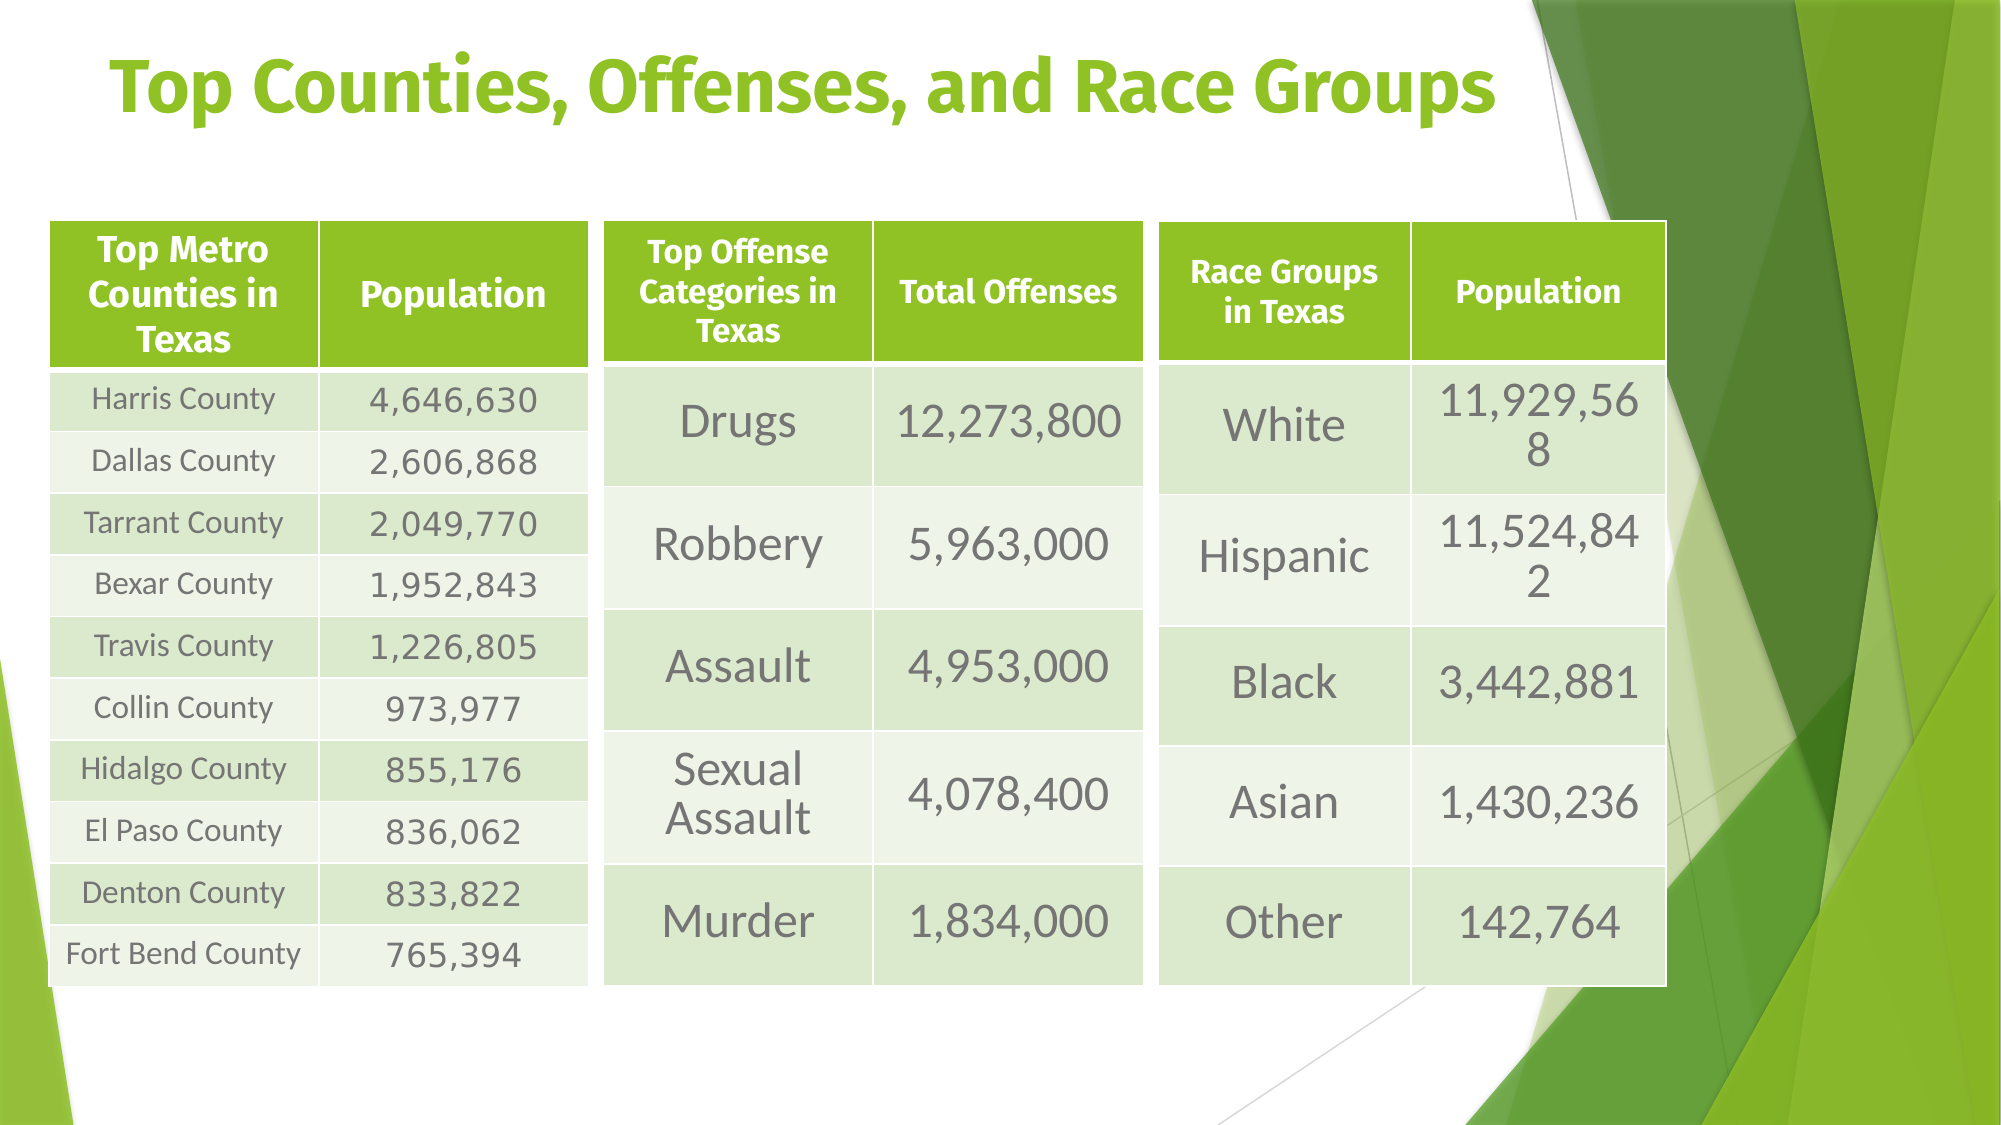

# Top Counties, Offenses, and Race Groups
| Top Metro Counties in Texas | Population |
| --- | --- |
| Harris County | 4,646,630 |
| Dallas County | 2,606,868 |
| Tarrant County | 2,049,770 |
| Bexar County | 1,952,843 |
| Travis County | 1,226,805 |
| Collin County | 973,977 |
| Hidalgo County | 855,176 |
| El Paso County | 836,062 |
| Denton County | 833,822 |
| Fort Bend County | 765,394 |
| Top Offense Categories in Texas | Total Offenses |
| --- | --- |
| Drugs | 12,273,800 |
| Robbery | 5,963,000 |
| Assault | 4,953,000 |
| Sexual Assault | 4,078,400 |
| Murder | 1,834,000 |
| Race Groups in Texas | Population |
| --- | --- |
| White | 11,929,568 |
| Hispanic | 11,524,842 |
| Black | 3,442,881 |
| Asian | 1,430,236 |
| Other | 142,764 |